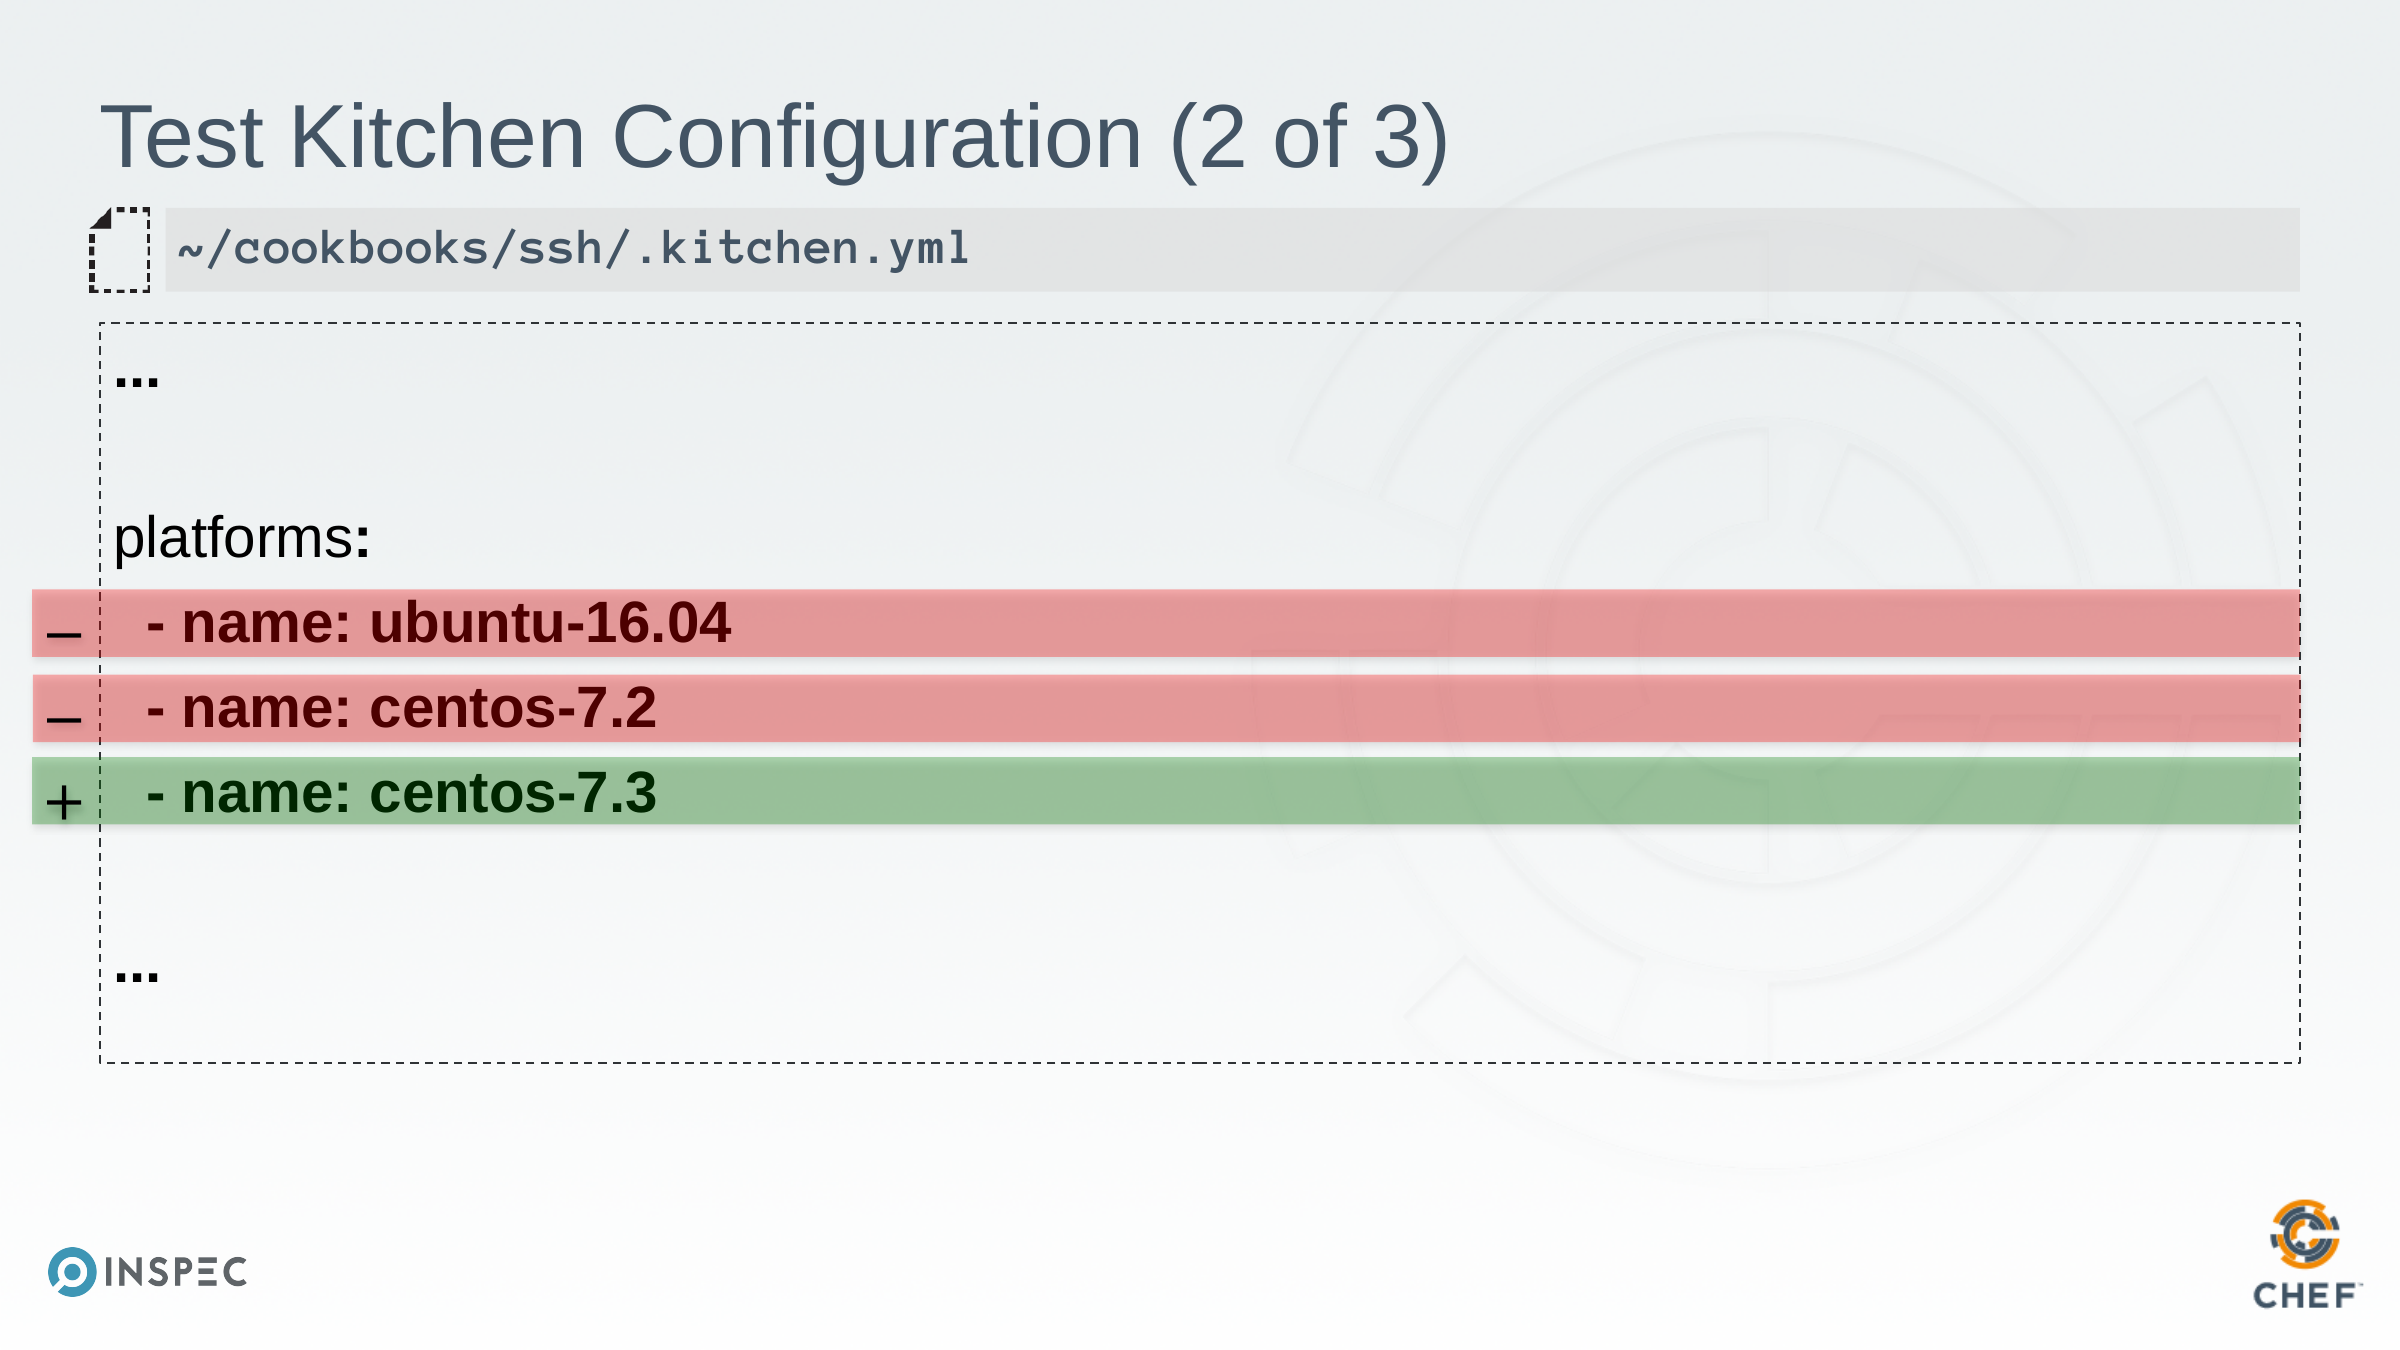

# Test Kitchen Configuration (2 of 3)
~/cookbooks/ssh/.kitchen.yml
...

platforms:
  - name: ubuntu-16.04
  - name: centos-7.2
  - name: centos-7.3

...
-
-
+